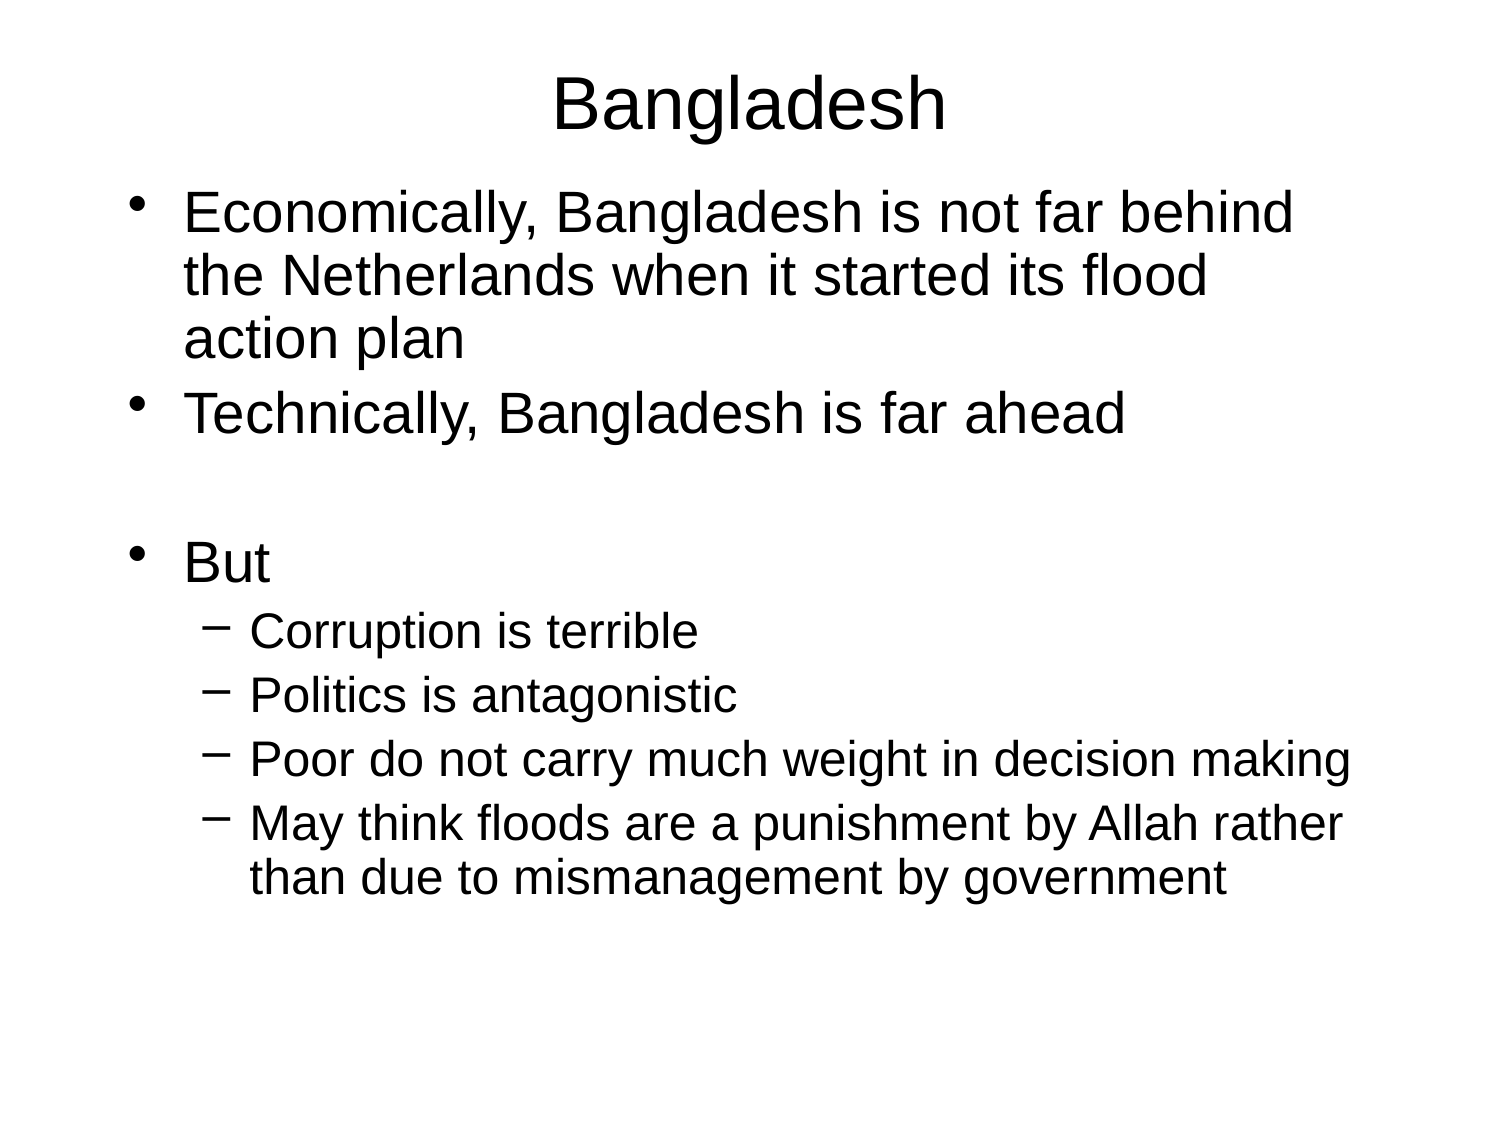

# Bangladesh
Economically, Bangladesh is not far behind the Netherlands when it started its flood action plan
Technically, Bangladesh is far ahead

But
Corruption is terrible
Politics is antagonistic
Poor do not carry much weight in decision making
May think floods are a punishment by Allah rather than due to mismanagement by government